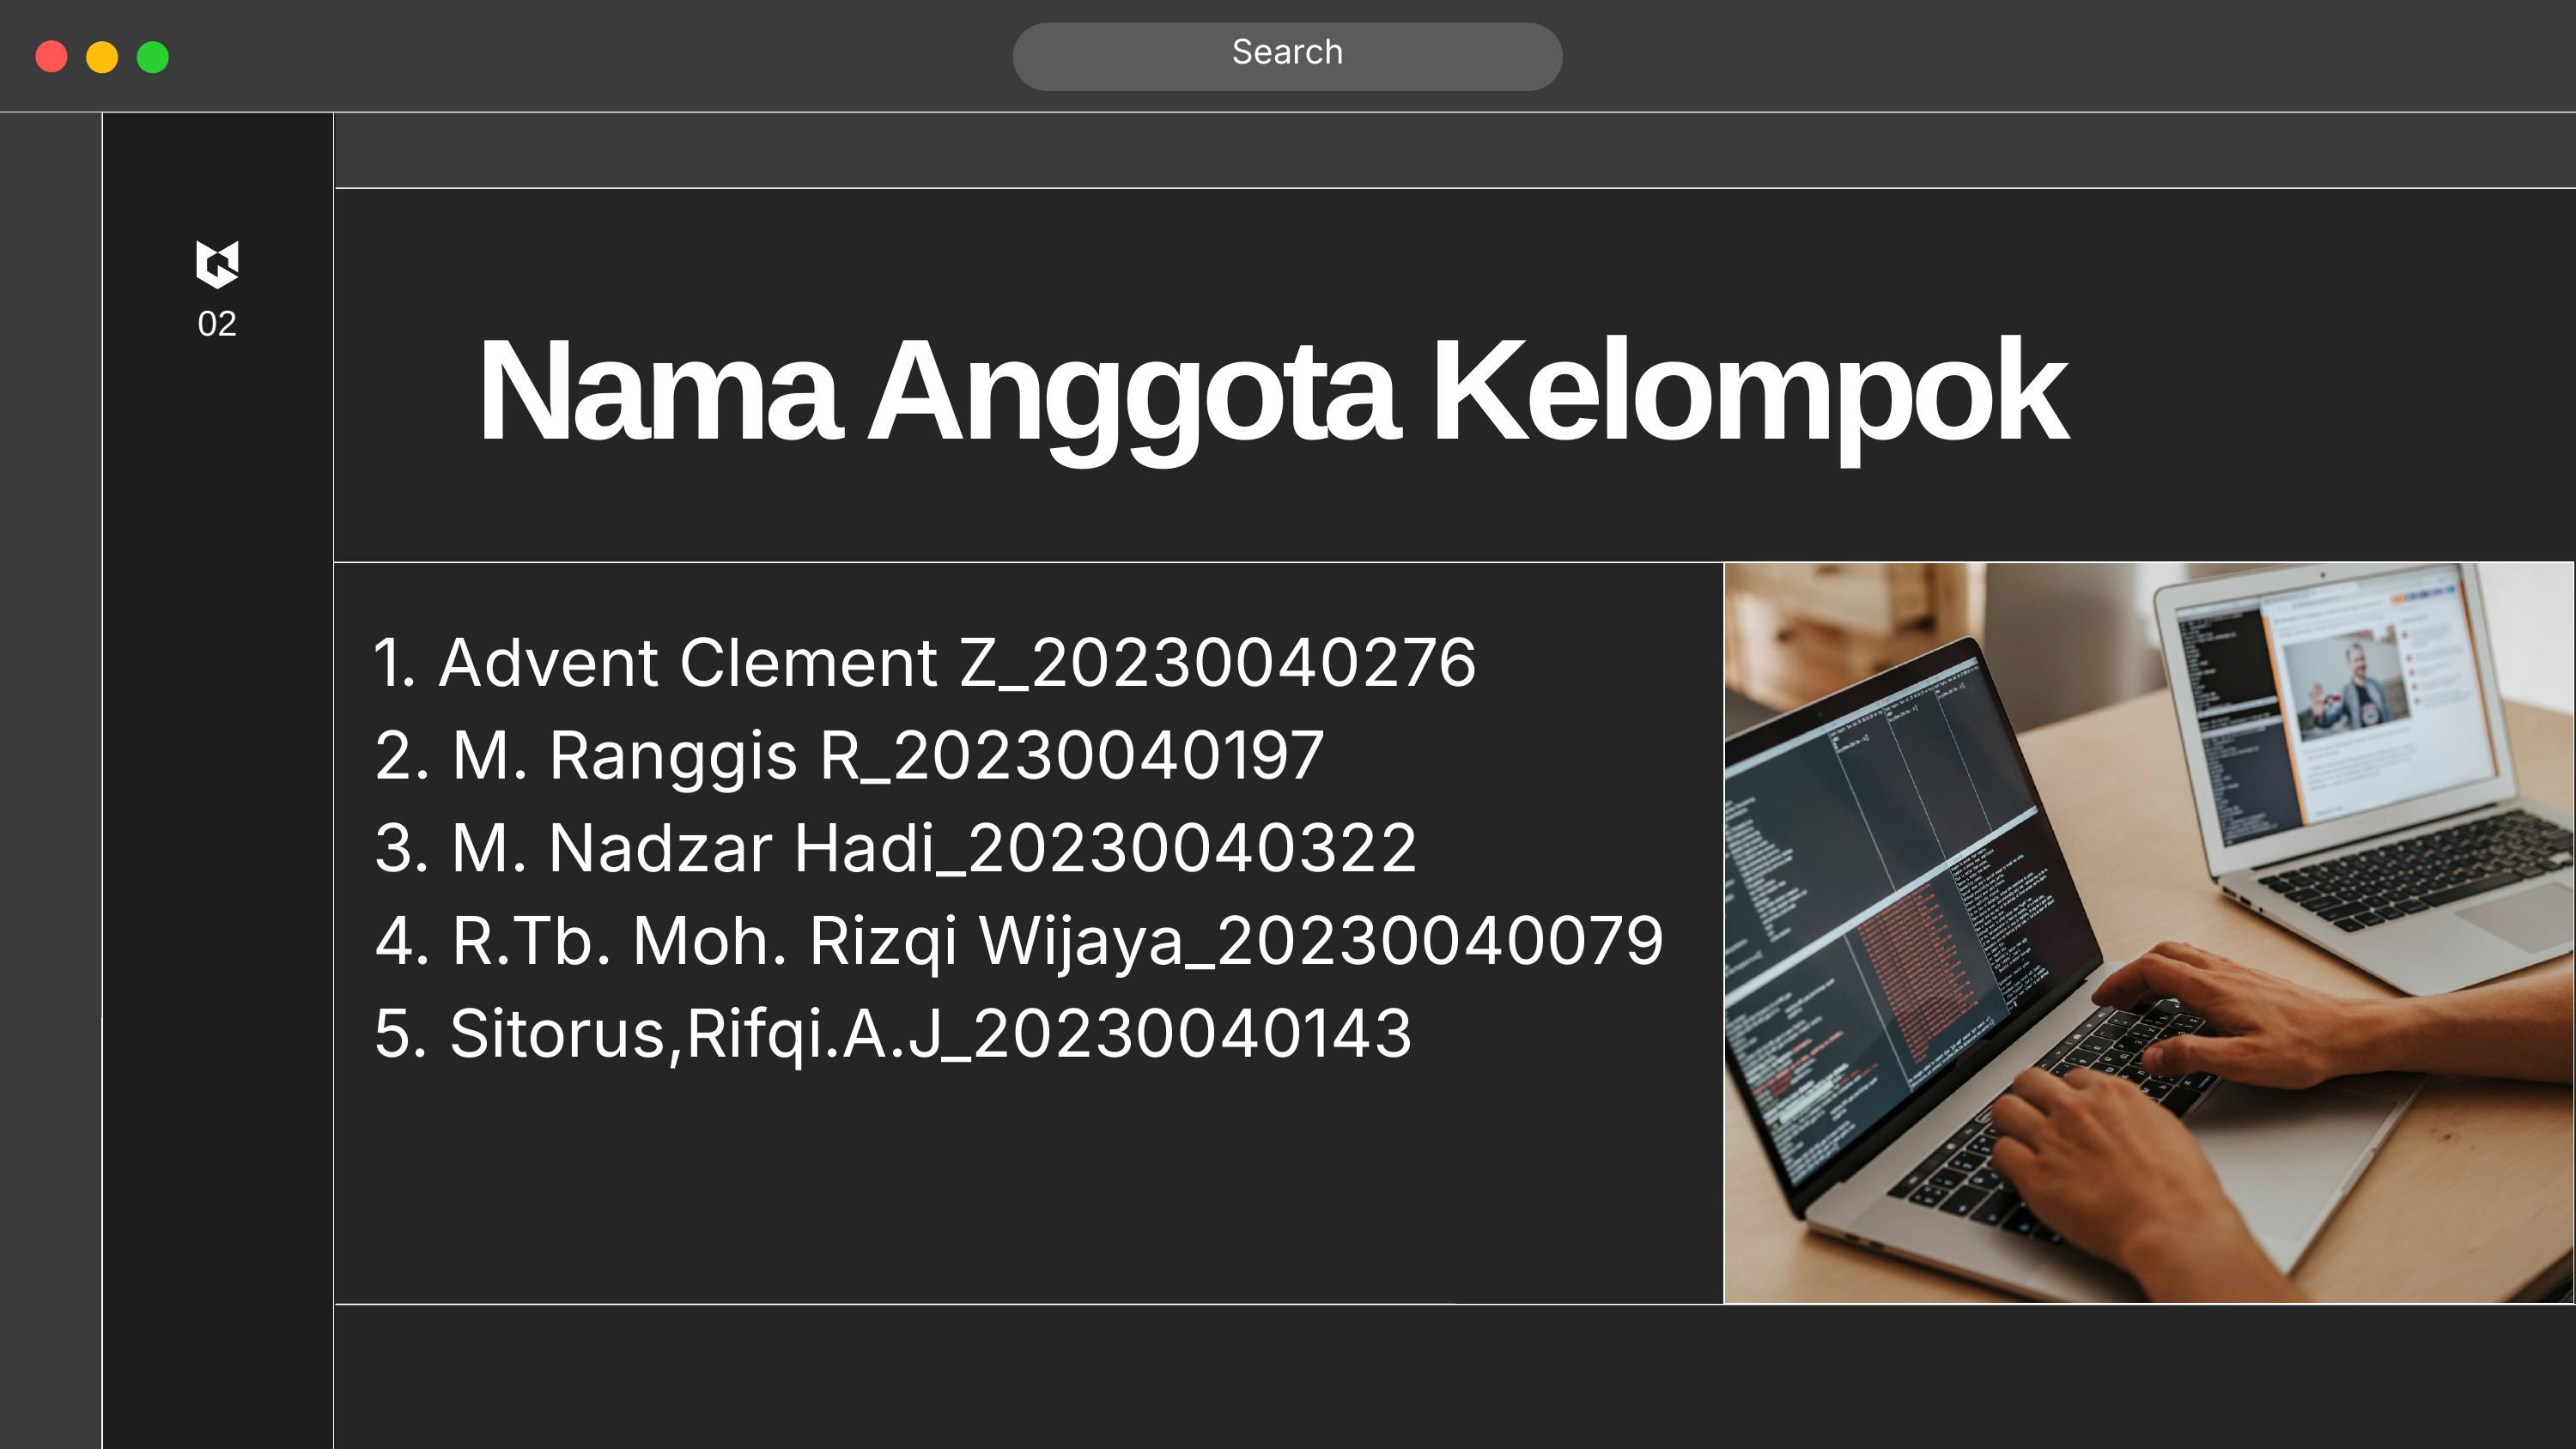

Search

02

Nama Anggota Kelompok

1. Advent Clement Z_20230040276
2. M. Ranggis R_20230040197
3. M. Nadzar Hadi_20230040322
4. R.Tb. Moh. Rizqi Wijaya_20230040079
5. Sitorus,Rifqi.A.J_20230040143